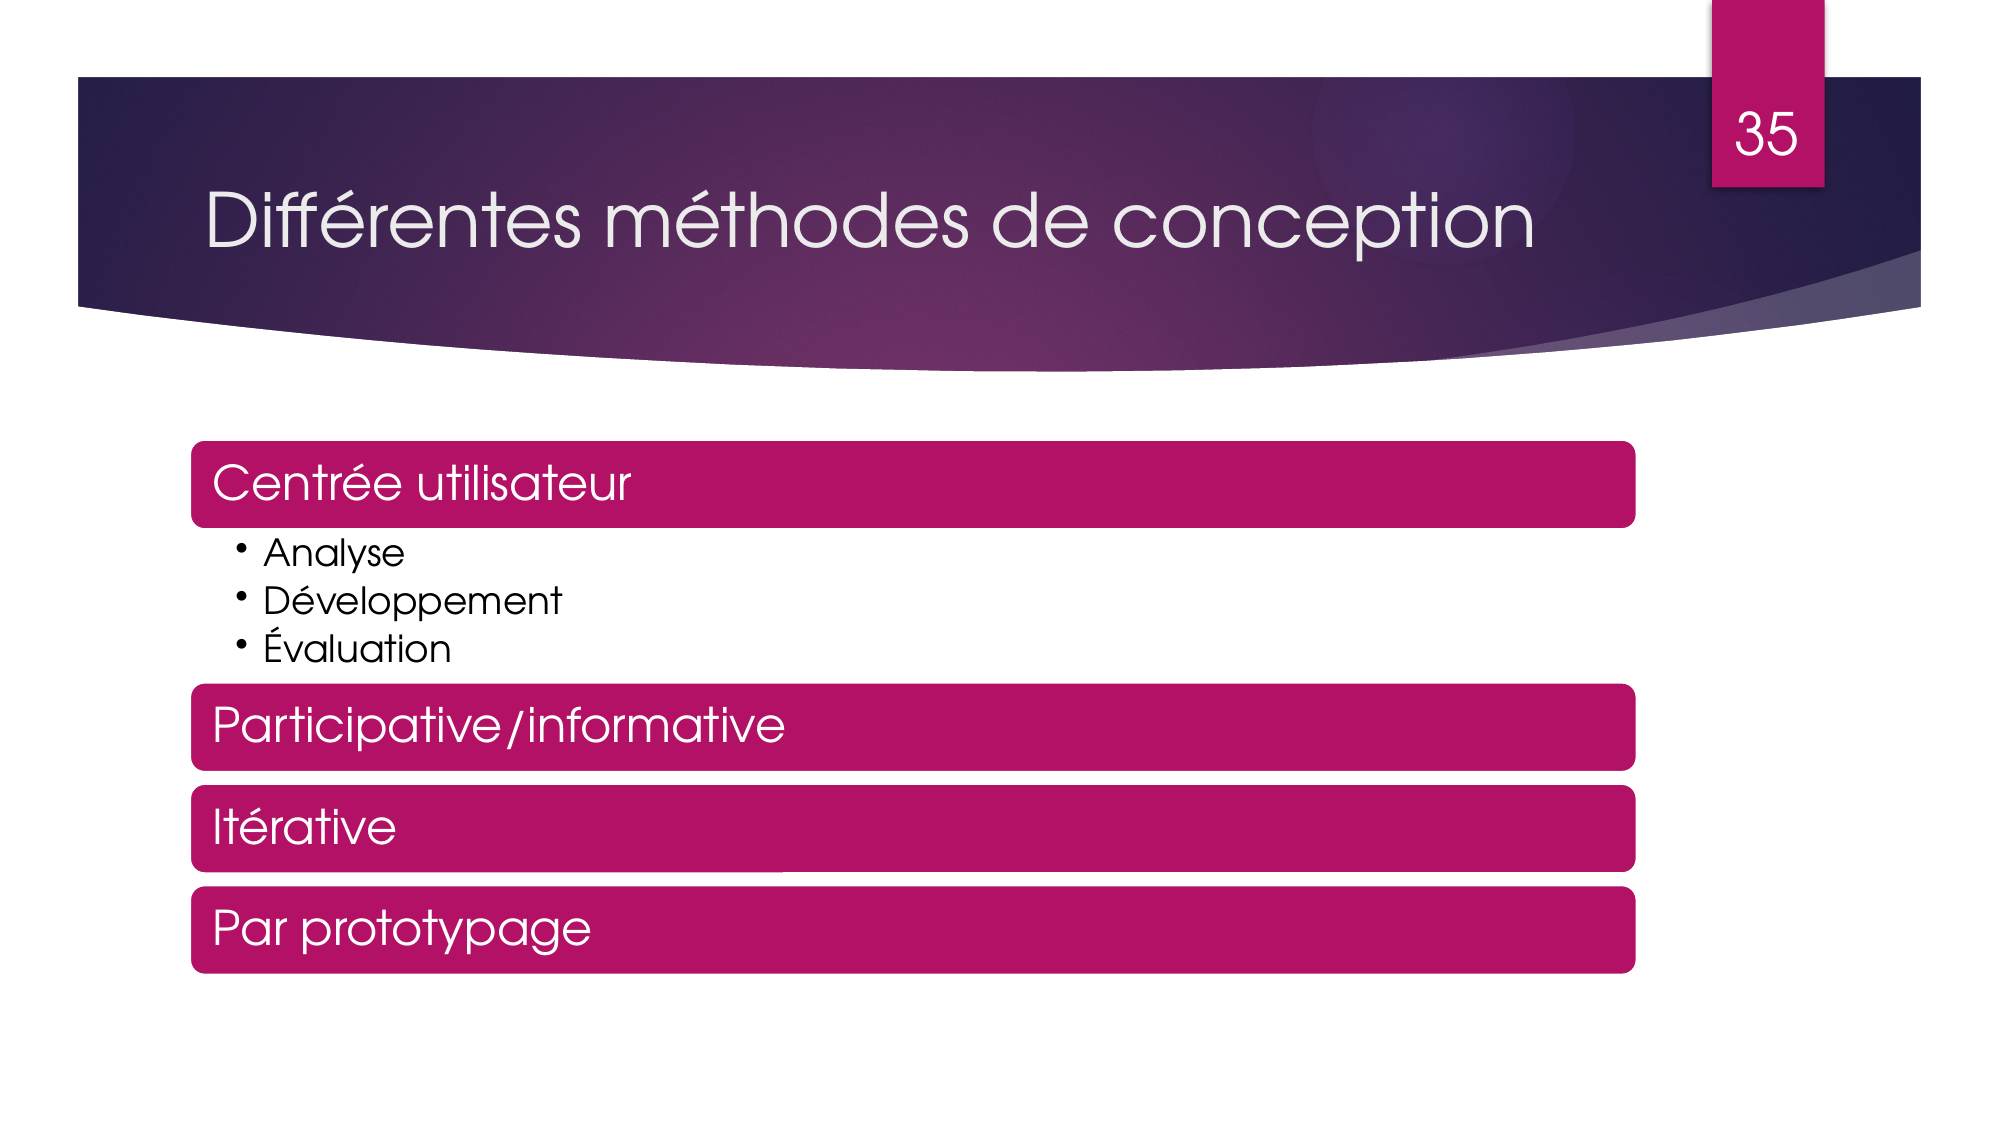

35
# Différentes méthodes de conception
Centrée utilisateur
Analyse
Développement
Évaluation
Participative/informative
Itérative
Par prototypage